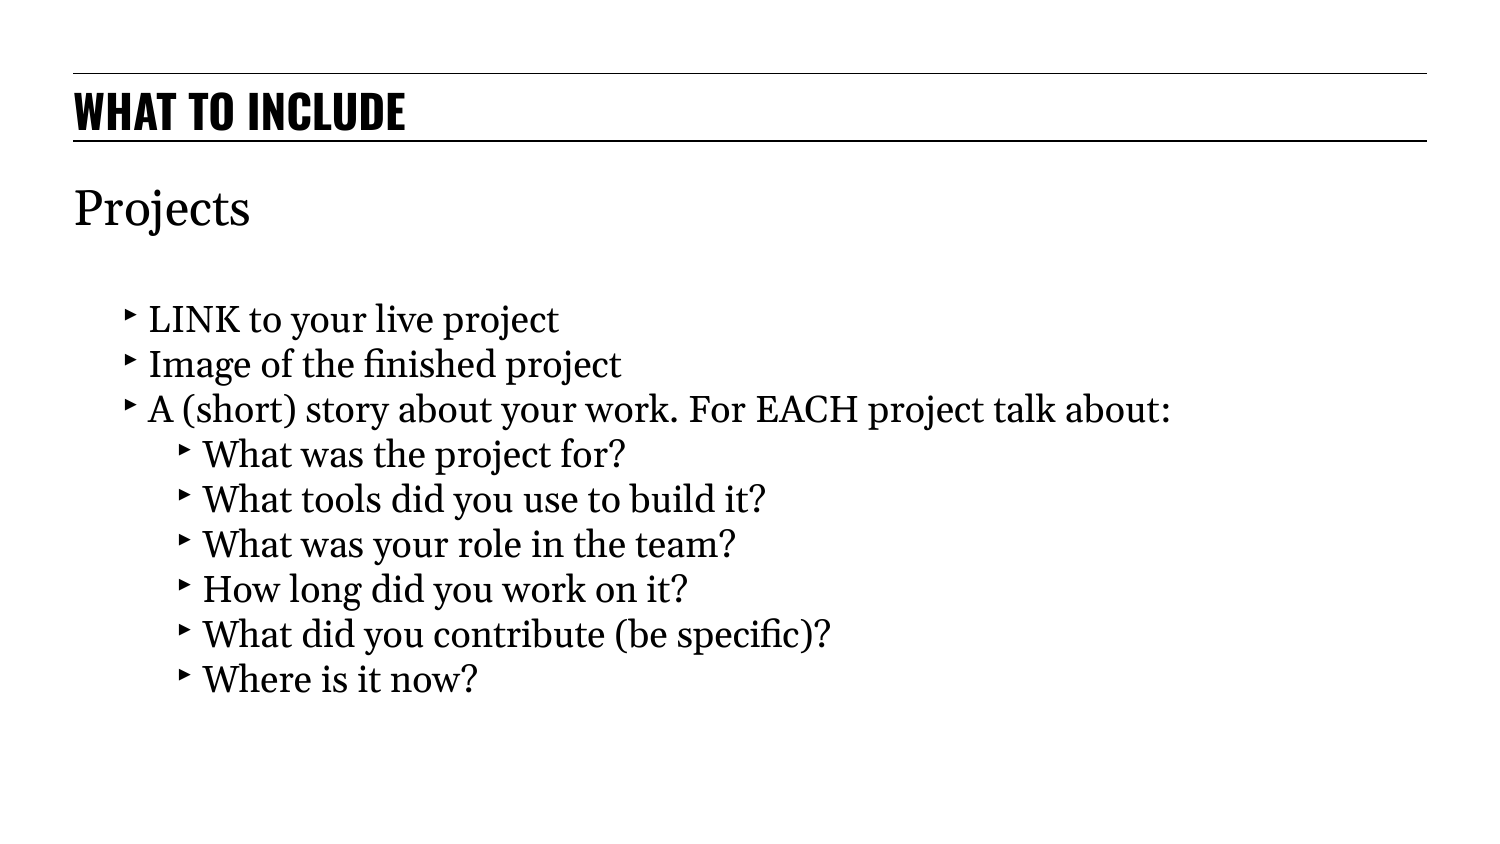

WHAT TO INCLUDE

Projects
LINK to your live project
Image of the finished project
A (short) story about your work. For EACH project talk about:
What was the project for?
What tools did you use to build it?
What was your role in the team?
How long did you work on it?
What did you contribute (be specific)?
Where is it now?